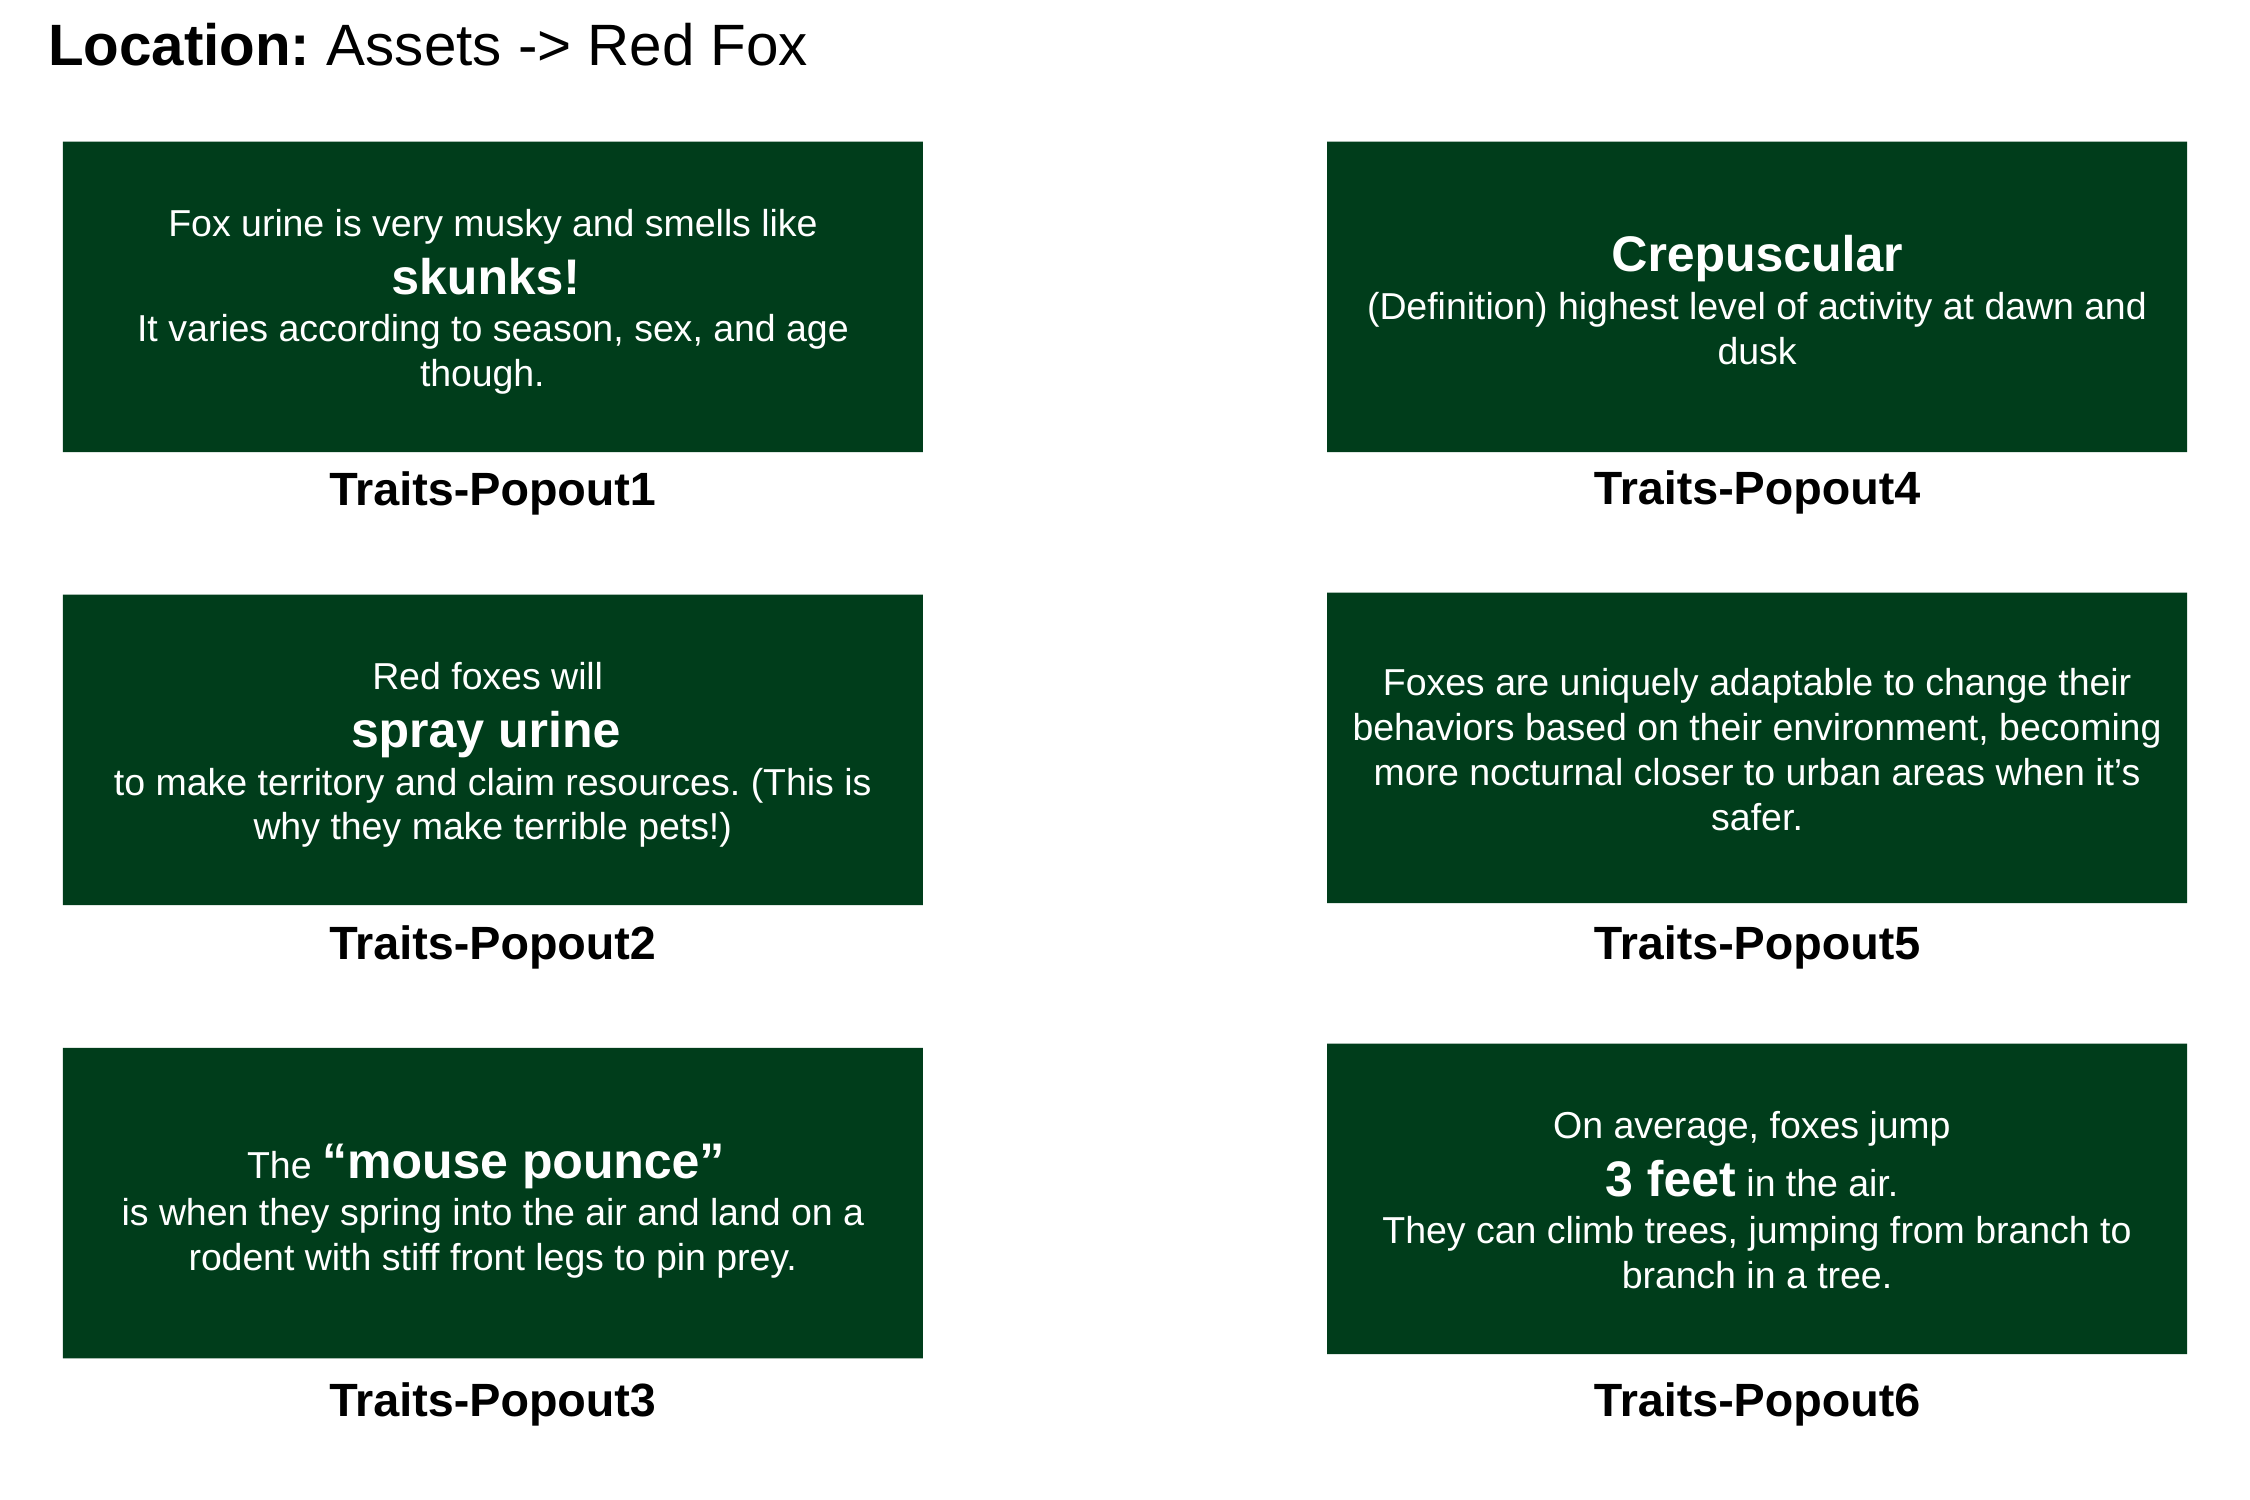

Location: Assets -> Red Fox
Fox urine is very musky and smells like skunks!
It varies according to season, sex, and age though.
Crepuscular
(Definition) highest level of activity at dawn and dusk
Traits-Popout4
Traits-Popout1
Foxes are uniquely adaptable to change their behaviors based on their environment, becoming more nocturnal closer to urban areas when it’s safer.
Red foxes will
spray urine
to make territory and claim resources. (This is why they make terrible pets!)
Traits-Popout2
Traits-Popout5
On average, foxes jump
3 feet in the air.
They can climb trees, jumping from branch to branch in a tree.
The “mouse pounce”
is when they spring into the air and land on a rodent with stiff front legs to pin prey.
Traits-Popout3
Traits-Popout6